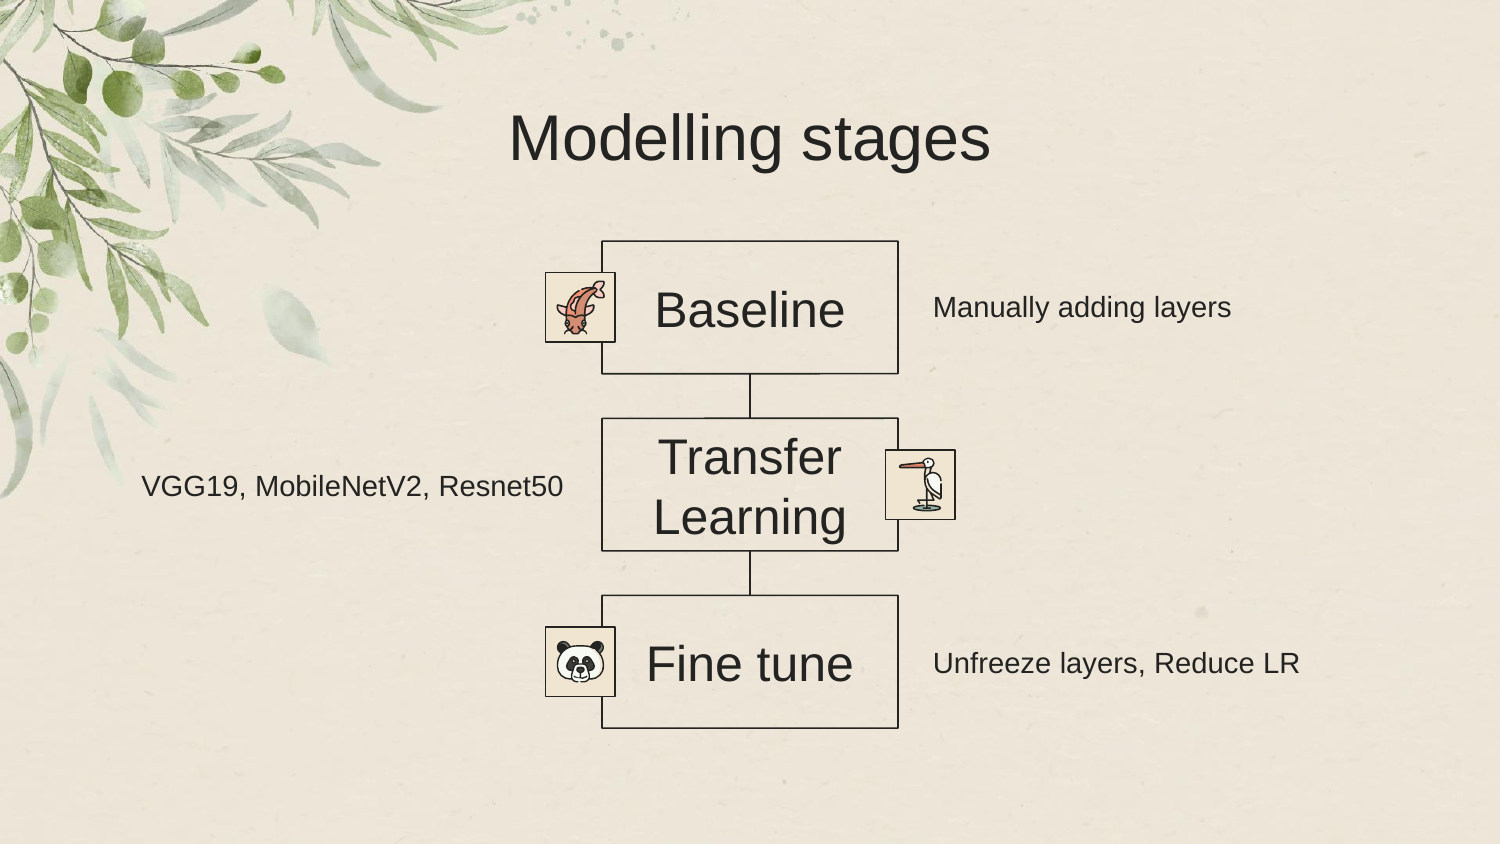

Modelling stages
# Baseline
Manually adding layers

Transfer Learning
VGG19, MobileNetV2, Resnet50

Fine tune
Unfreeze layers, Reduce LR